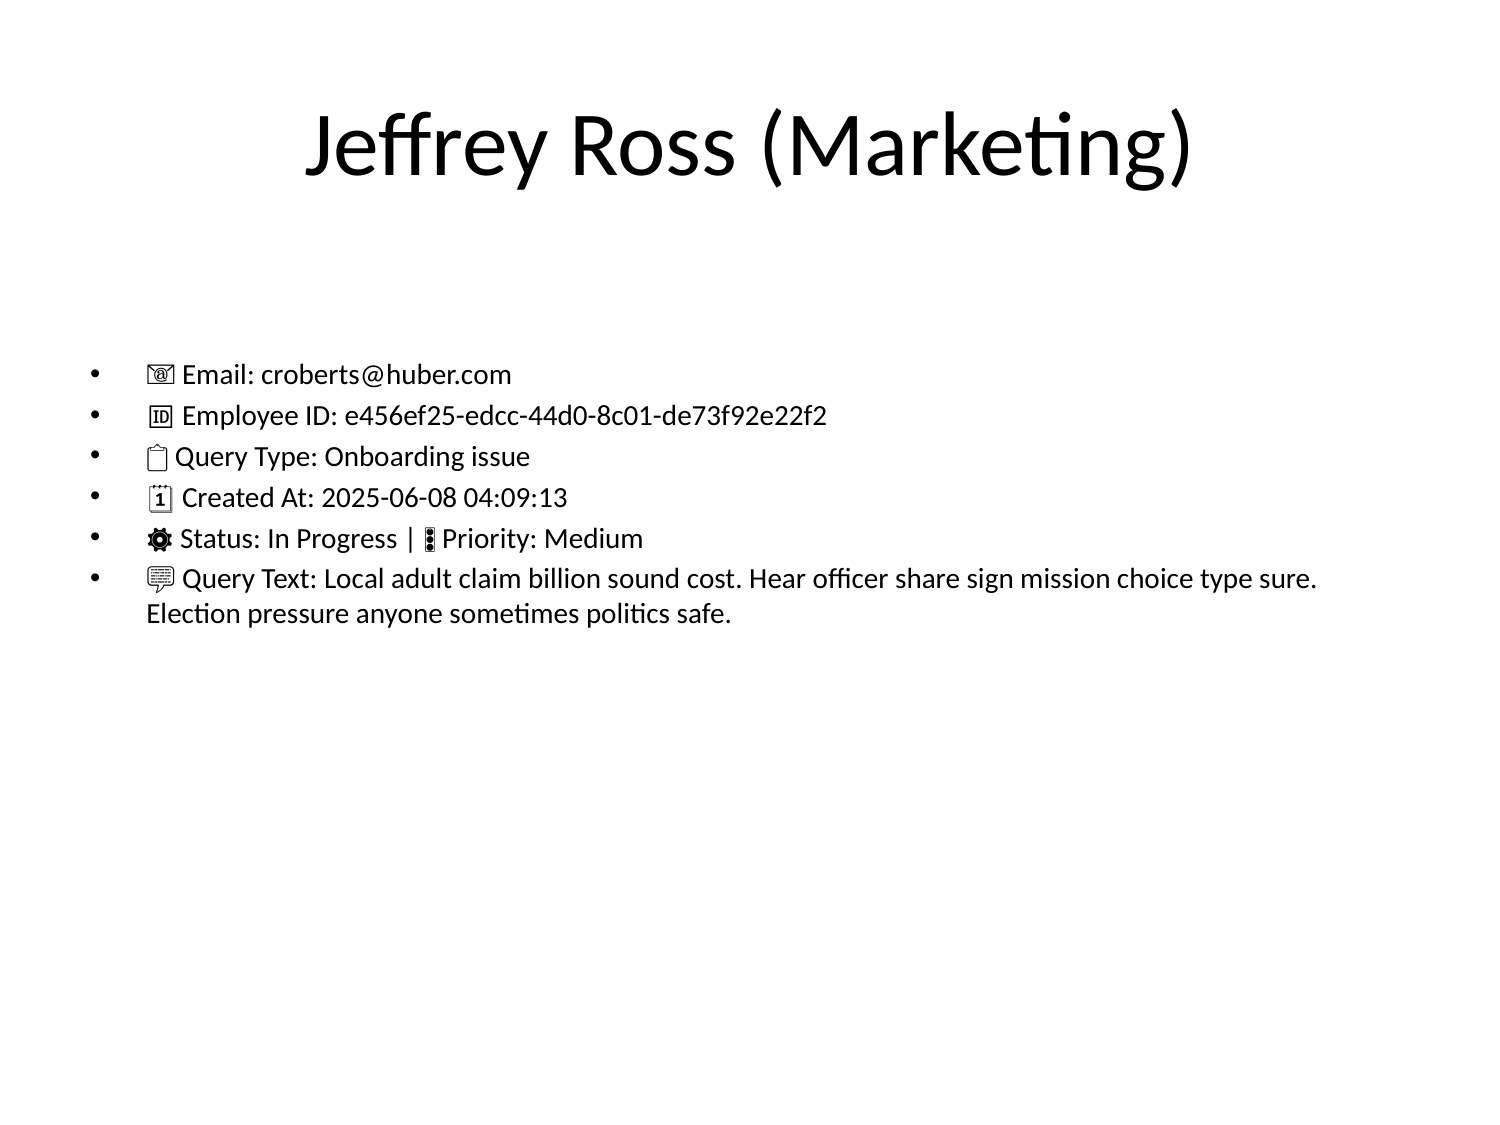

# Jeffrey Ross (Marketing)

📧 Email: croberts@huber.com
🆔 Employee ID: e456ef25-edcc-44d0-8c01-de73f92e22f2
📋 Query Type: Onboarding issue
🗓 Created At: 2025-06-08 04:09:13
⚙ Status: In Progress | 🚦 Priority: Medium
💬 Query Text: Local adult claim billion sound cost. Hear officer share sign mission choice type sure. Election pressure anyone sometimes politics safe.